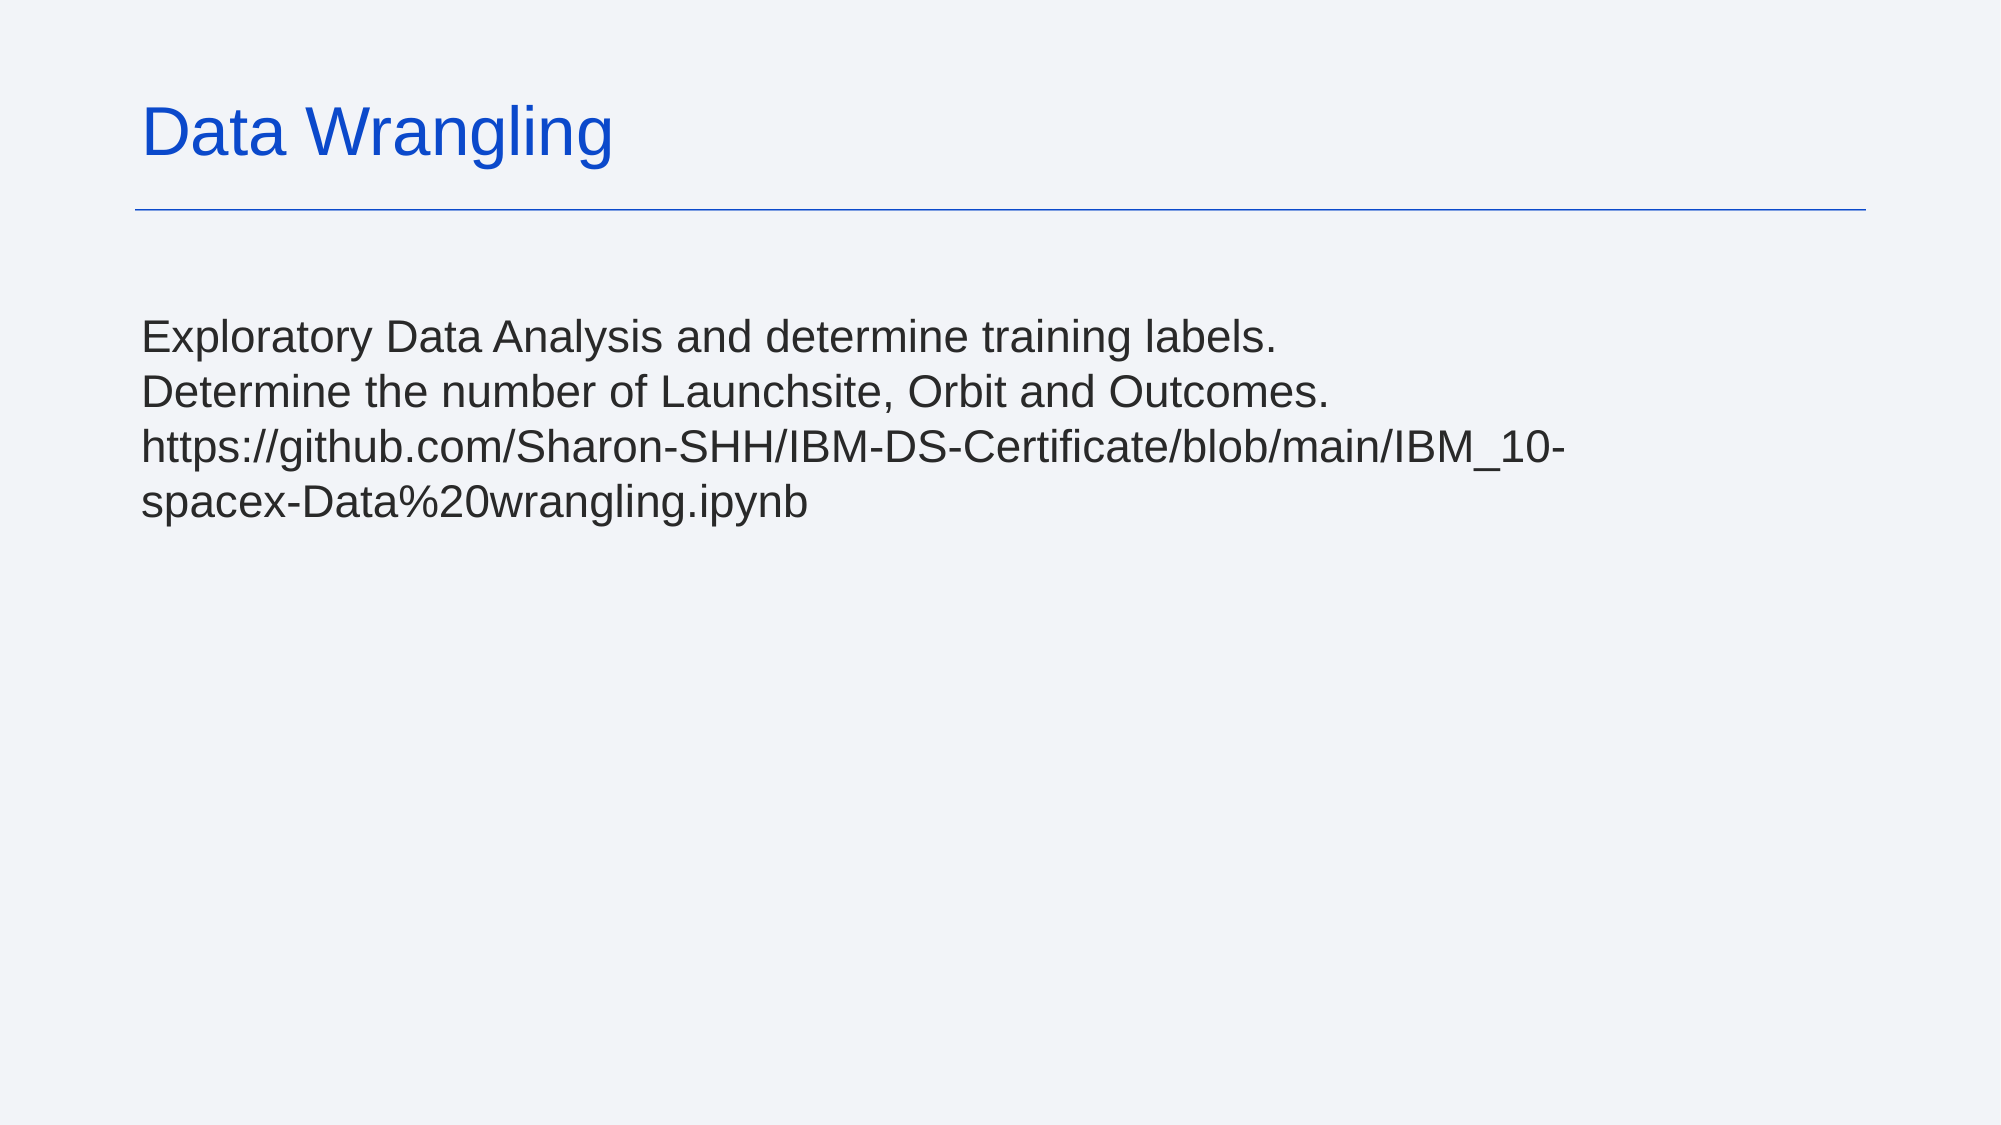

Data Wrangling
Exploratory Data Analysis and determine training labels.
Determine the number of Launchsite, Orbit and Outcomes.
https://github.com/Sharon-SHH/IBM-DS-Certificate/blob/main/IBM_10-spacex-Data%20wrangling.ipynb

10